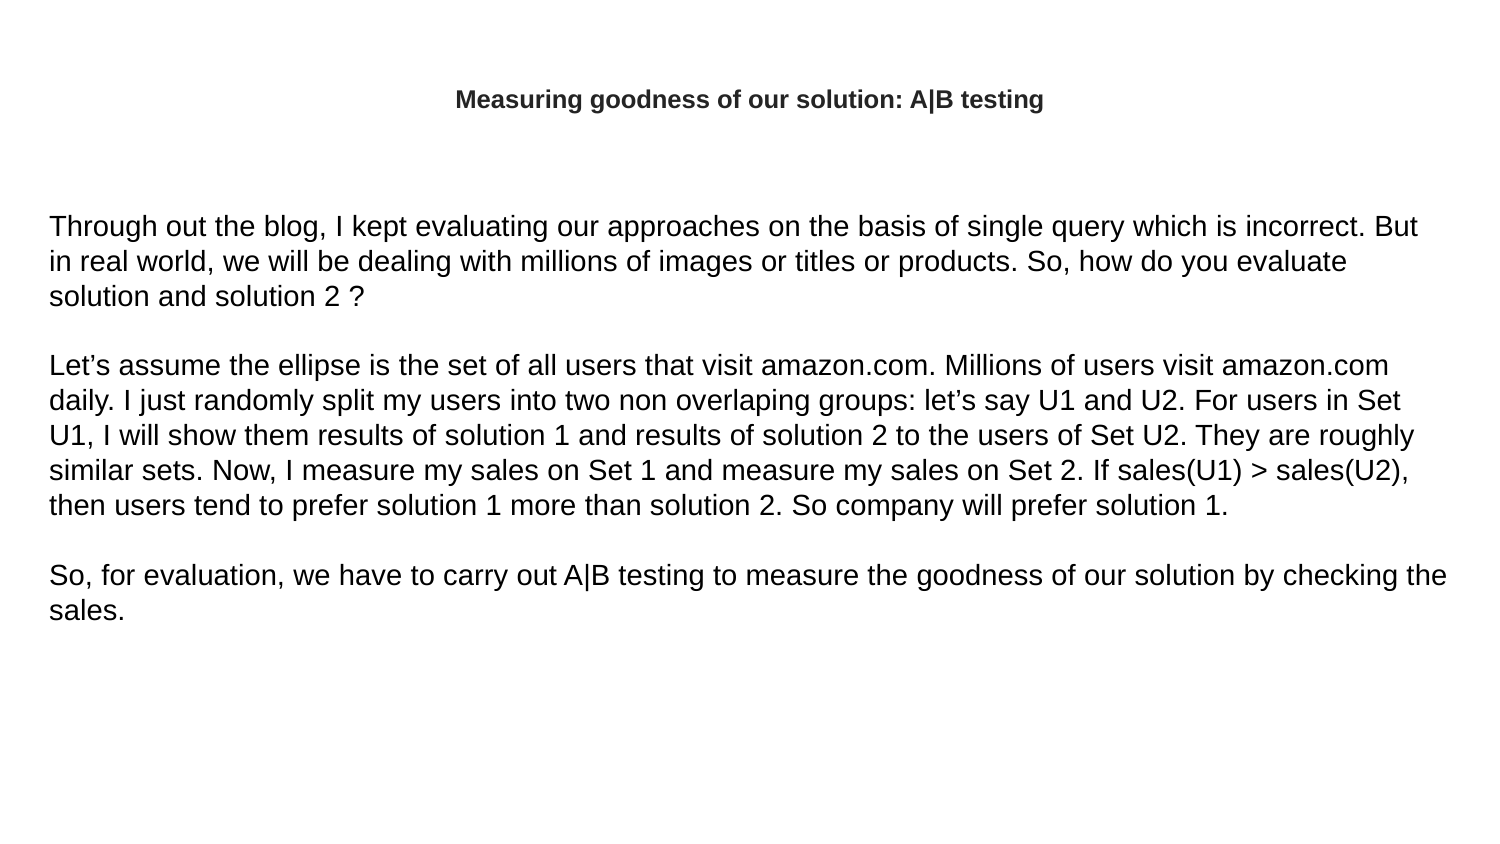

# Measuring goodness of our solution: A|B testing
Through out the blog, I kept evaluating our approaches on the basis of single query which is incorrect. But in real world, we will be dealing with millions of images or titles or products. So, how do you evaluate solution and solution 2 ?

Let’s assume the ellipse is the set of all users that visit amazon.com. Millions of users visit amazon.com daily. I just randomly split my users into two non overlaping groups: let’s say U1 and U2. For users in Set U1, I will show them results of solution 1 and results of solution 2 to the users of Set U2. They are roughly similar sets. Now, I measure my sales on Set 1 and measure my sales on Set 2. If sales(U1) > sales(U2), then users tend to prefer solution 1 more than solution 2. So company will prefer solution 1.

So, for evaluation, we have to carry out A|B testing to measure the goodness of our solution by checking the sales.